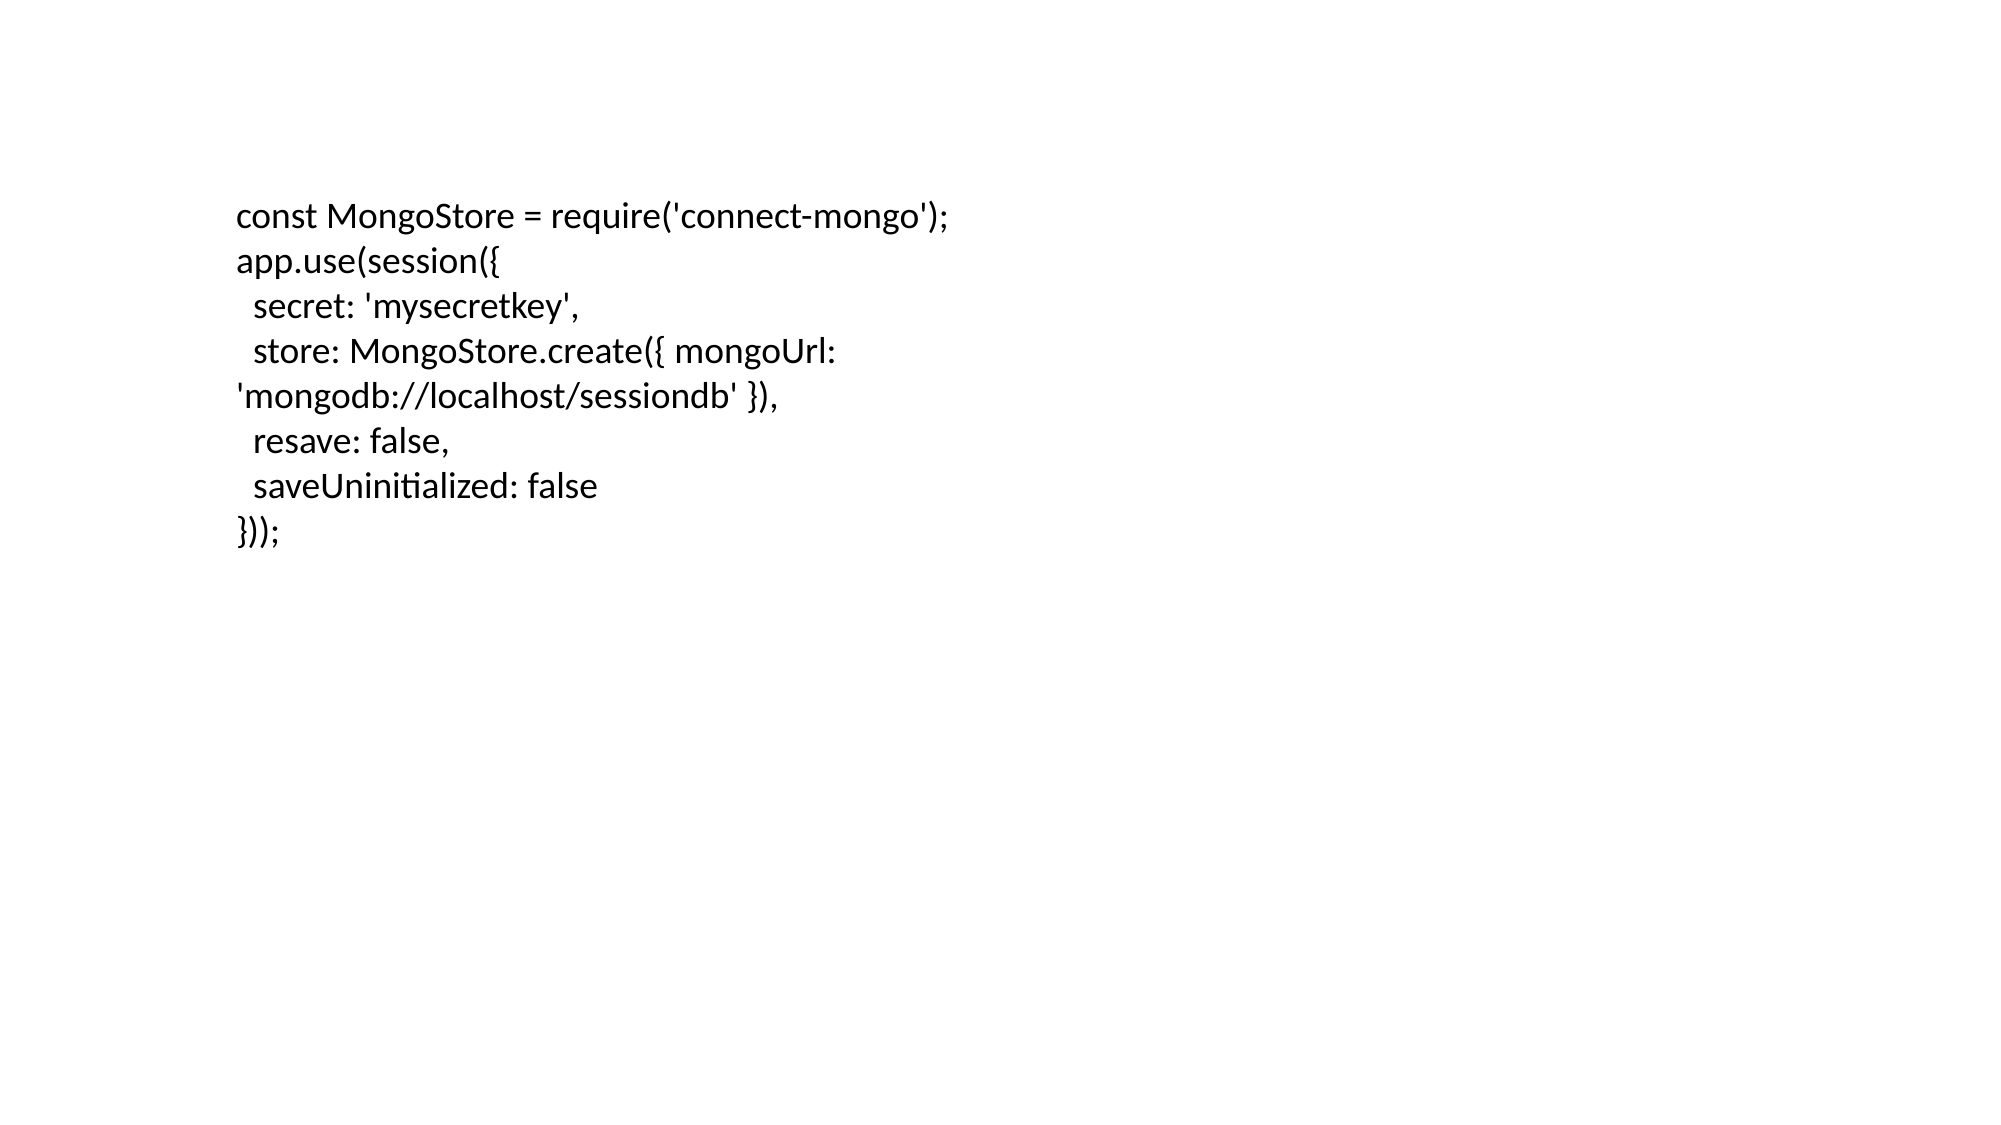

const MongoStore = require('connect-mongo');
app.use(session({
  secret: 'mysecretkey',
  store: MongoStore.create({ mongoUrl: 'mongodb://localhost/sessiondb' }),
  resave: false,
  saveUninitialized: false
}));